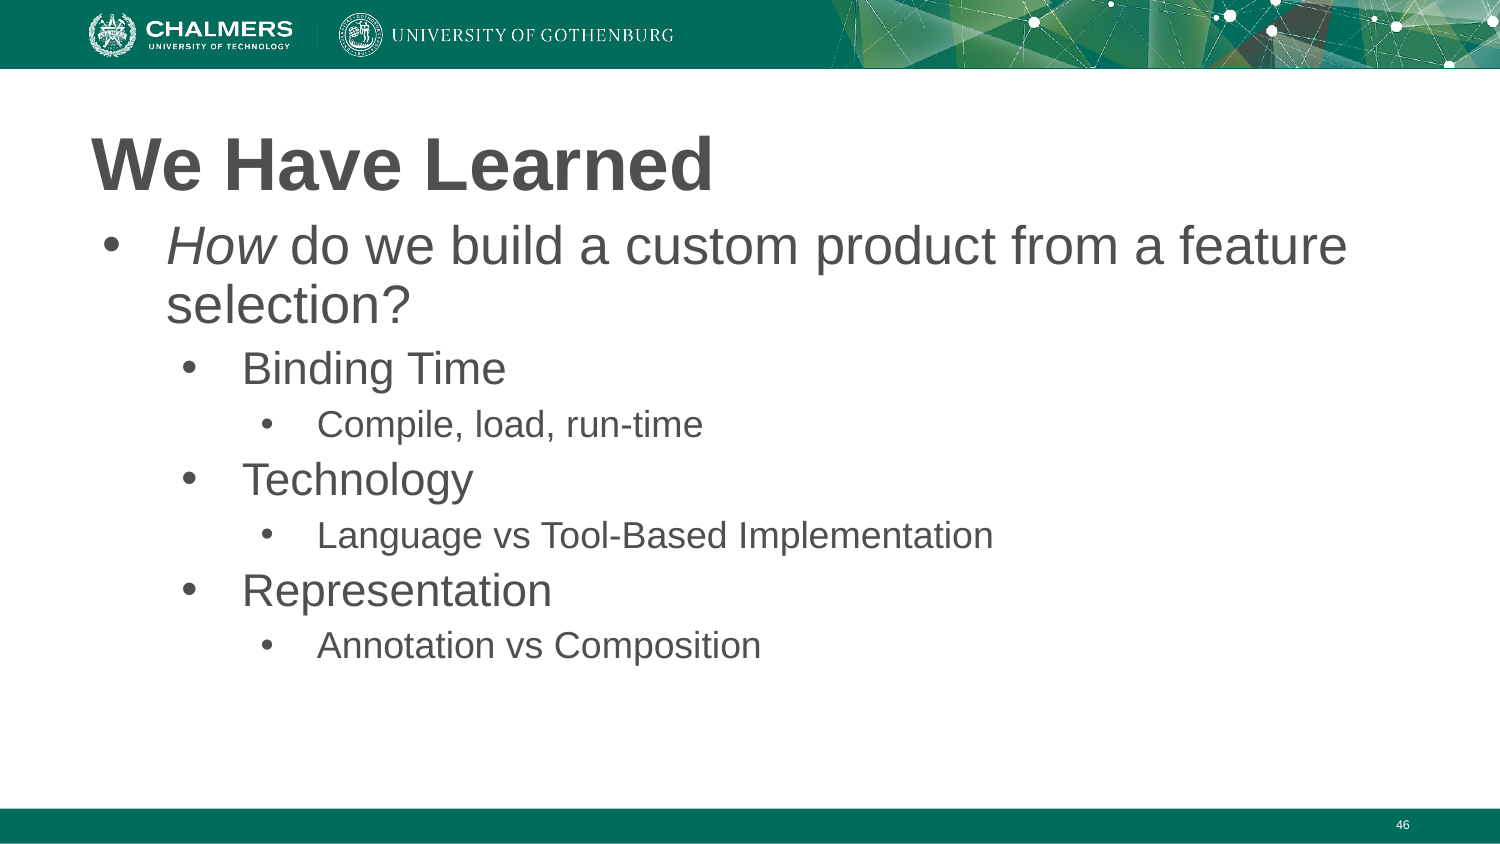

# We Have Learned
How do we build a custom product from a feature selection?
Binding Time
Compile, load, run-time
Technology
Language vs Tool-Based Implementation
Representation
Annotation vs Composition
46